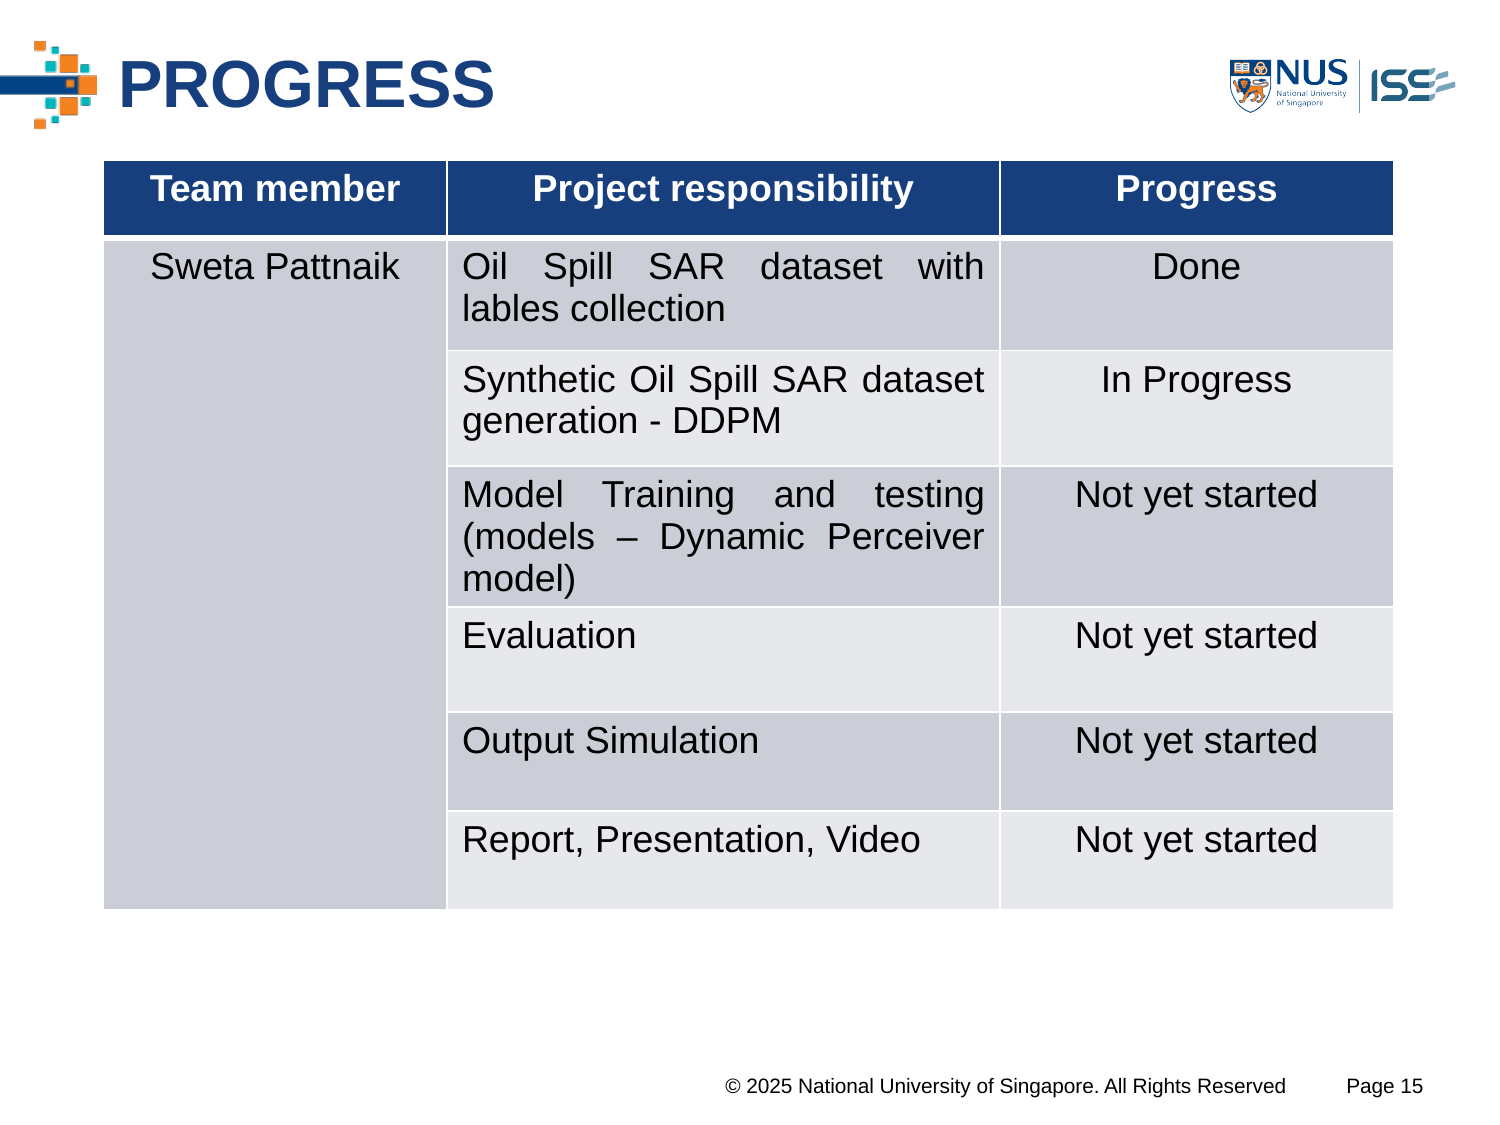

# PROGRESS
| Team member | Project responsibility | Progress |
| --- | --- | --- |
| Sweta Pattnaik | Oil Spill SAR dataset with lables collection | Done |
|  | Synthetic Oil Spill SAR dataset generation - DDPM | In Progress |
|  | Model Training and testing (models – Dynamic Perceiver model) | Not yet started |
|  | Evaluation | Not yet started |
|  | Output Simulation | Not yet started |
|  | Report, Presentation, Video | Not yet started |